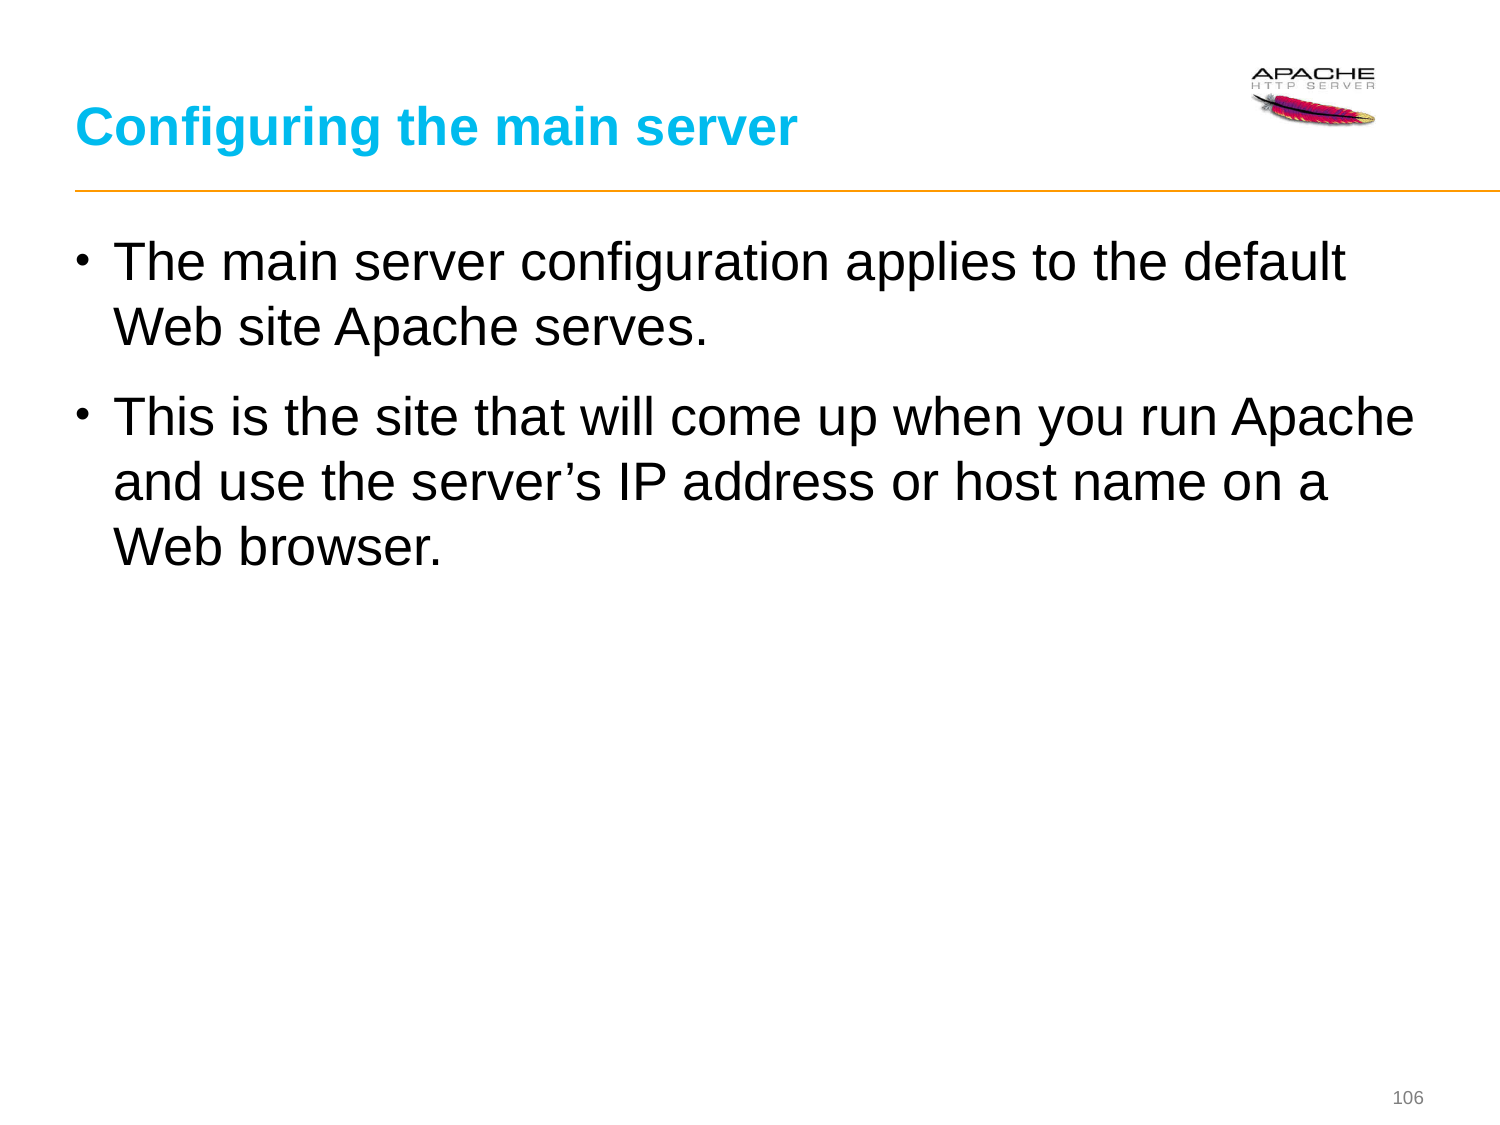

# Configuring the main server
The main server configuration applies to the default Web site Apache serves.
This is the site that will come up when you run Apache and use the server’s IP address or host name on a Web browser.